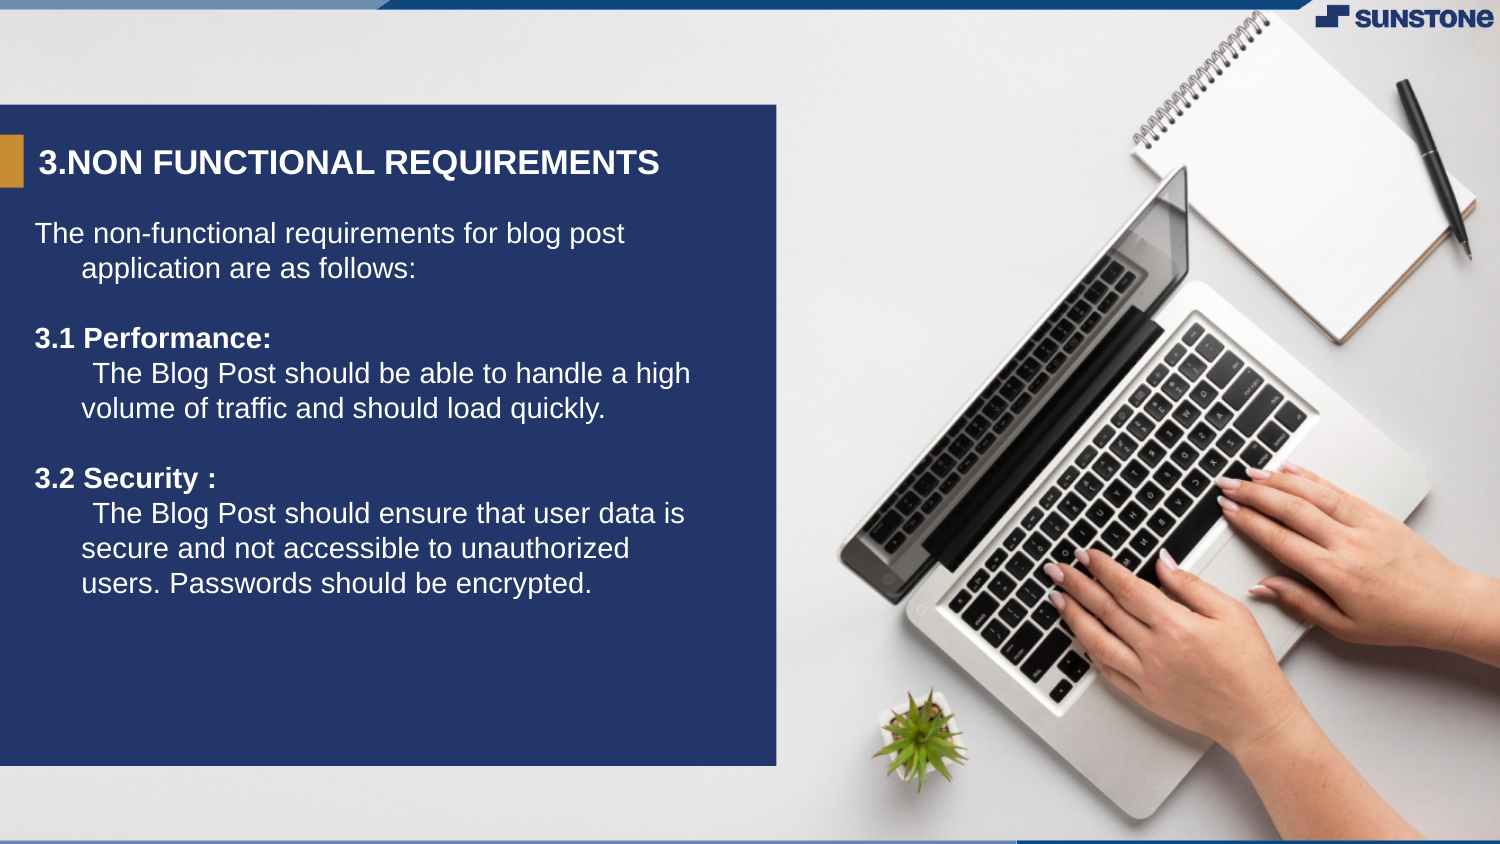

# 3.NON FUNCTIONAL REQUIREMENTS
The non-functional requirements for blog post application are as follows:

3.1 Performance:
       The Blog Post should be able to handle a high volume of traffic and should load quickly.

3.2 Security :
       The Blog Post should ensure that user data is secure and not accessible to unauthorized users. Passwords should be encrypted.